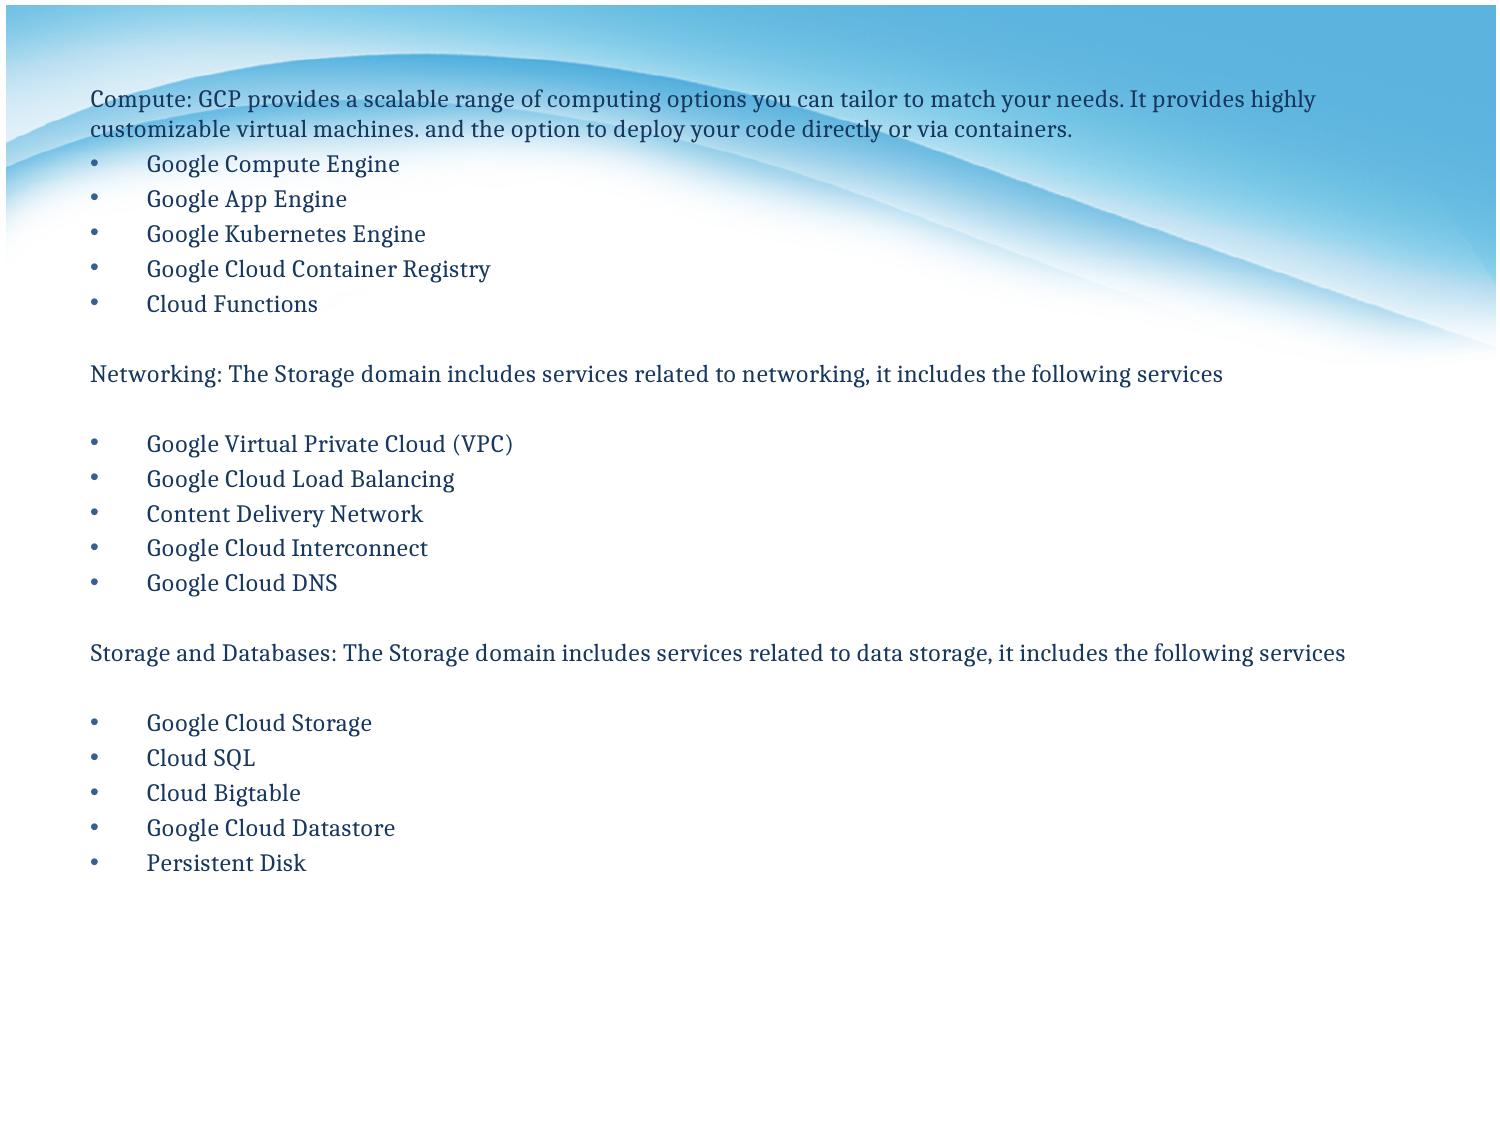

Compute: GCP provides a scalable range of computing options you can tailor to match your needs. It provides highly customizable virtual machines. and the option to deploy your code directly or via containers.
Google Compute Engine
Google App Engine
Google Kubernetes Engine
Google Cloud Container Registry
Cloud Functions

Networking: The Storage domain includes services related to networking, it includes the following services

Google Virtual Private Cloud (VPC)
Google Cloud Load Balancing
Content Delivery Network
Google Cloud Interconnect
Google Cloud DNS

Storage and Databases: The Storage domain includes services related to data storage, it includes the following services

Google Cloud Storage
Cloud SQL
Cloud Bigtable
Google Cloud Datastore
Persistent Disk